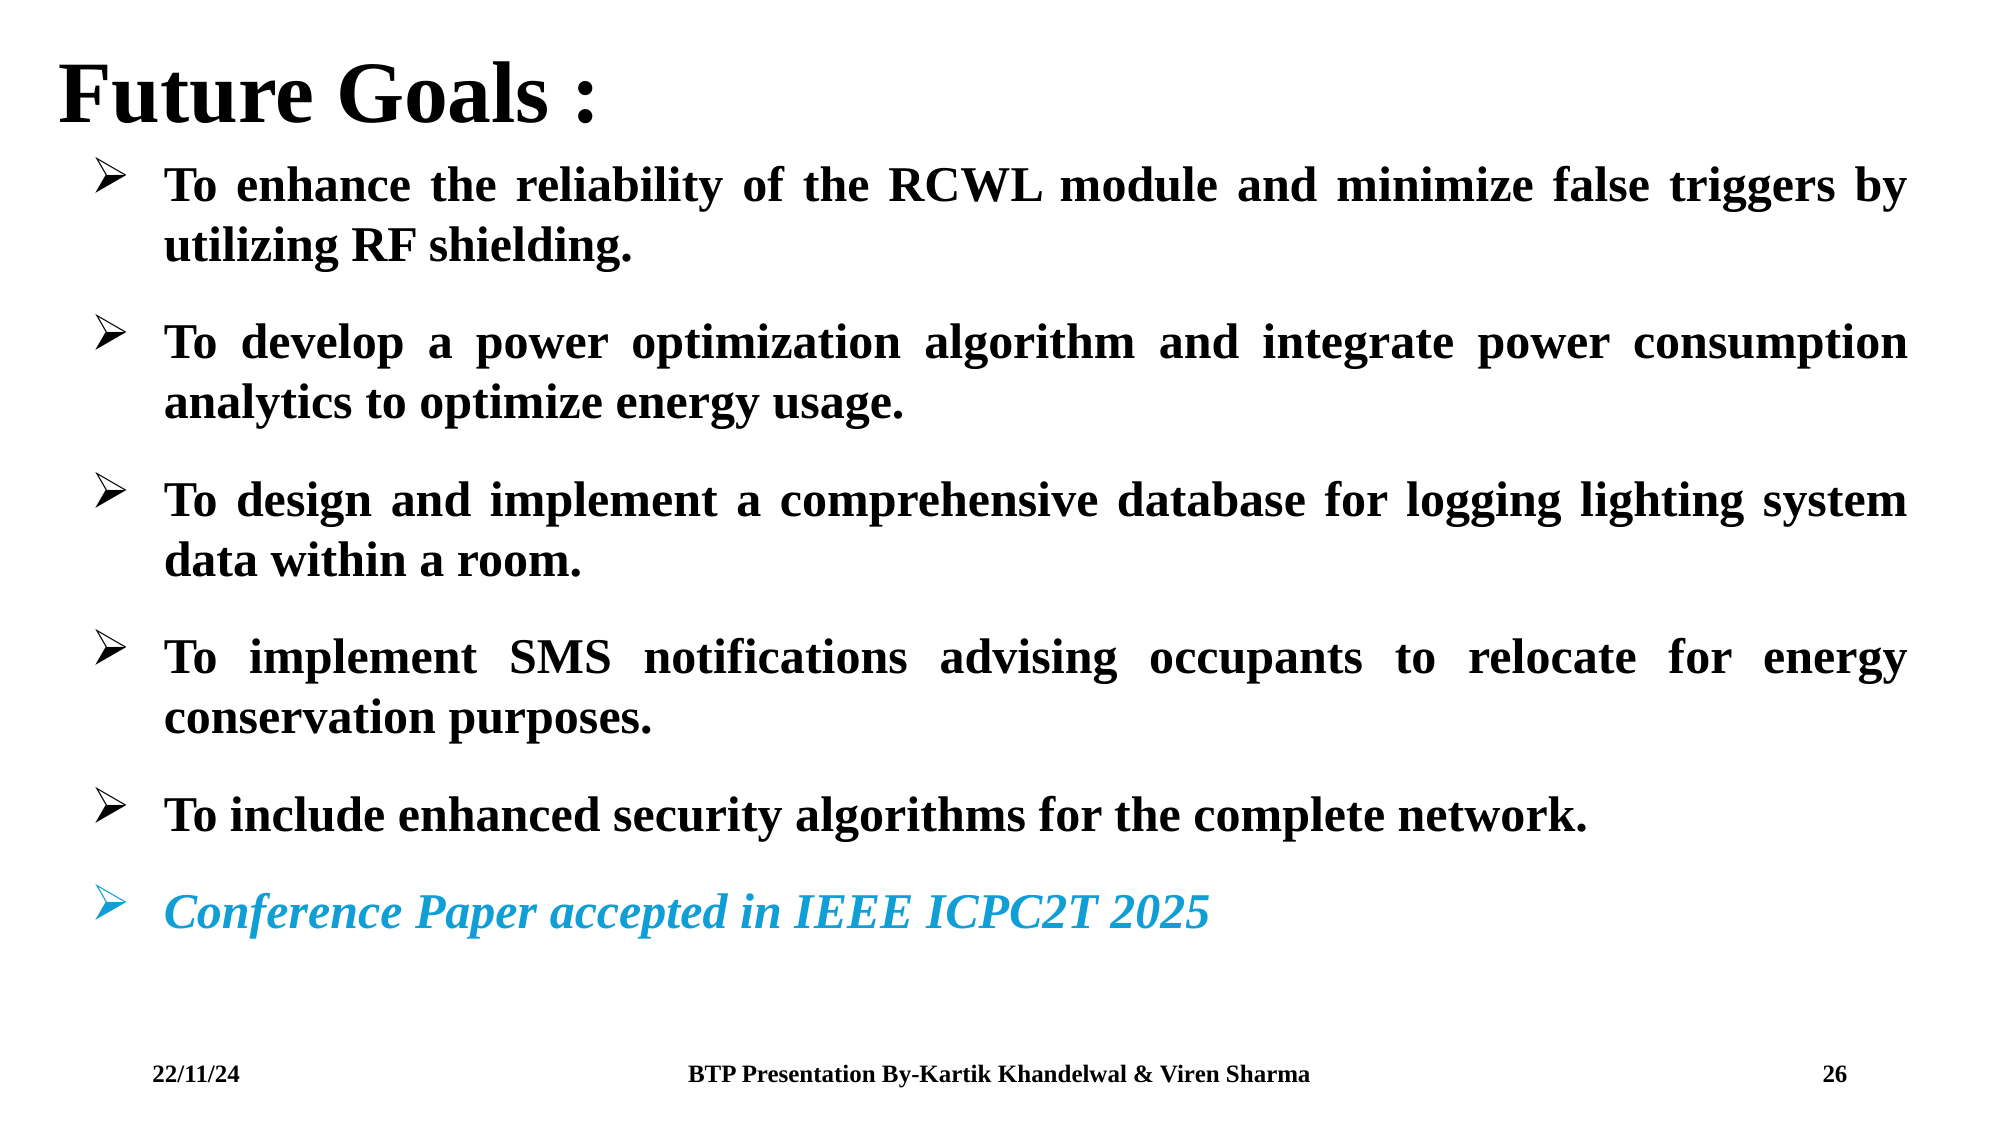

# Future Goals :
To enhance the reliability of the RCWL module and minimize false triggers by utilizing RF shielding.
To develop a power optimization algorithm and integrate power consumption analytics to optimize energy usage.
To design and implement a comprehensive database for logging lighting system data within a room.
To implement SMS notifications advising occupants to relocate for energy conservation purposes.
To include enhanced security algorithms for the complete network.
Conference Paper accepted in IEEE ICPC2T 2025

22/11/24
BTP Presentation By-Kartik Khandelwal & Viren Sharma
26